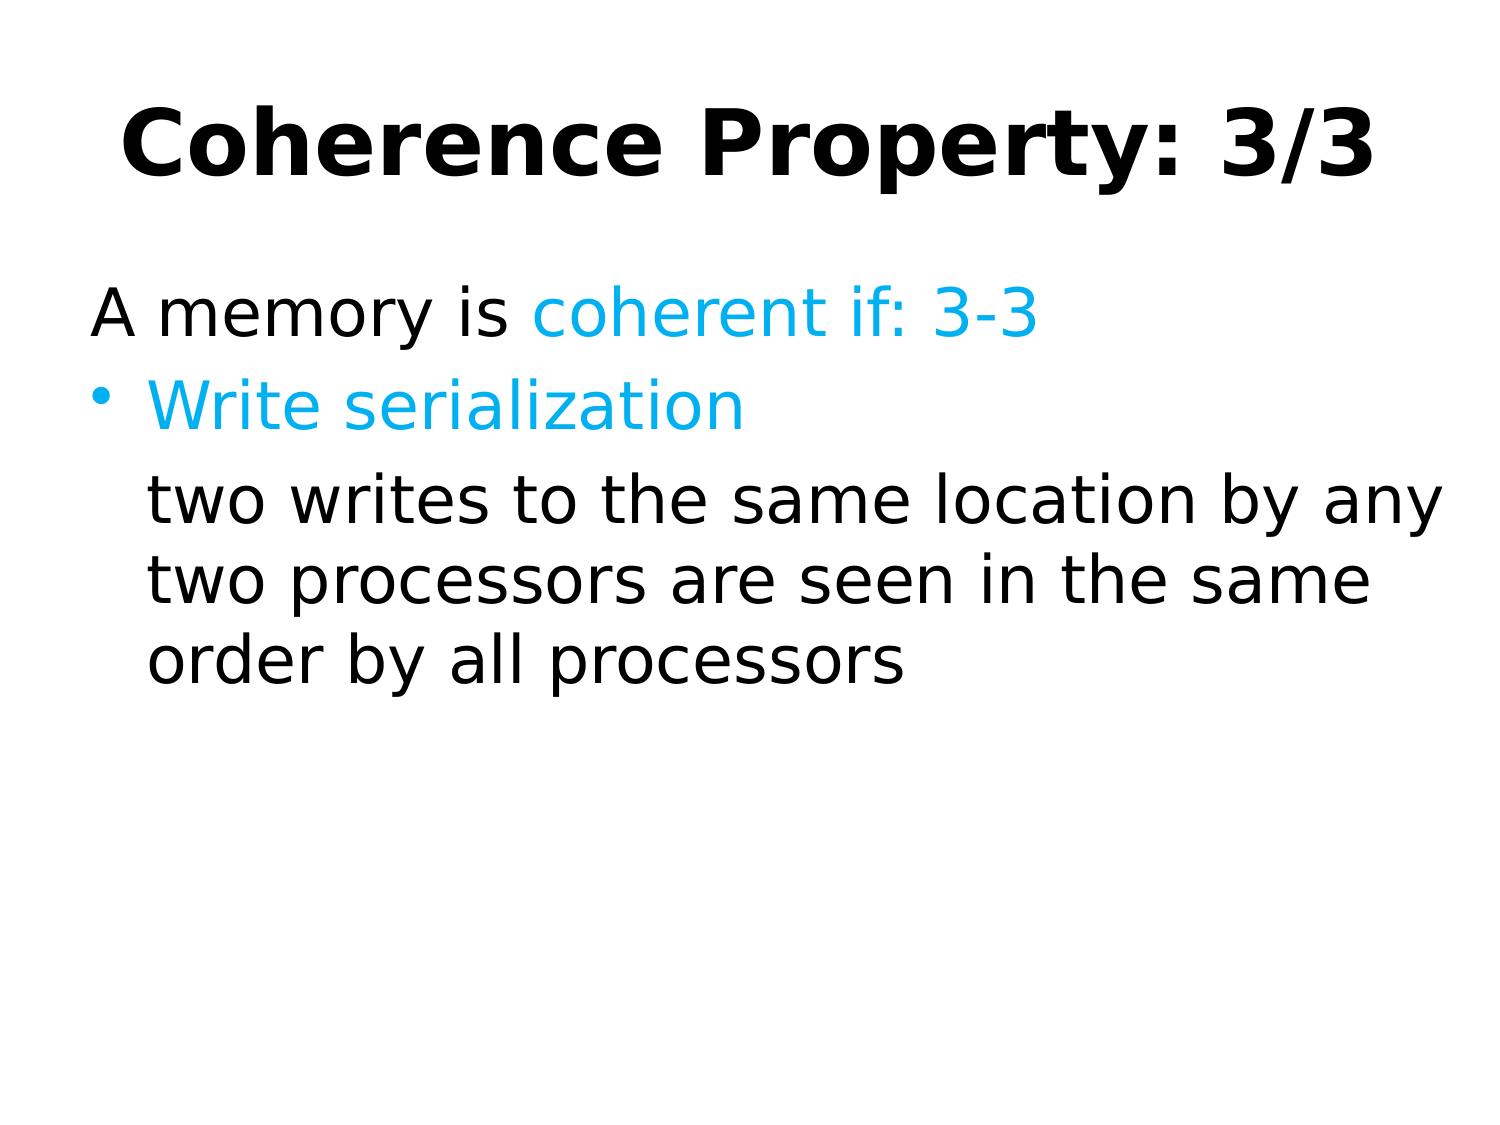

# Coherence Property: 3/3
A memory is coherent if: 3-3
Write serialization
	two writes to the same location by any two processors are seen in the same order by all processors